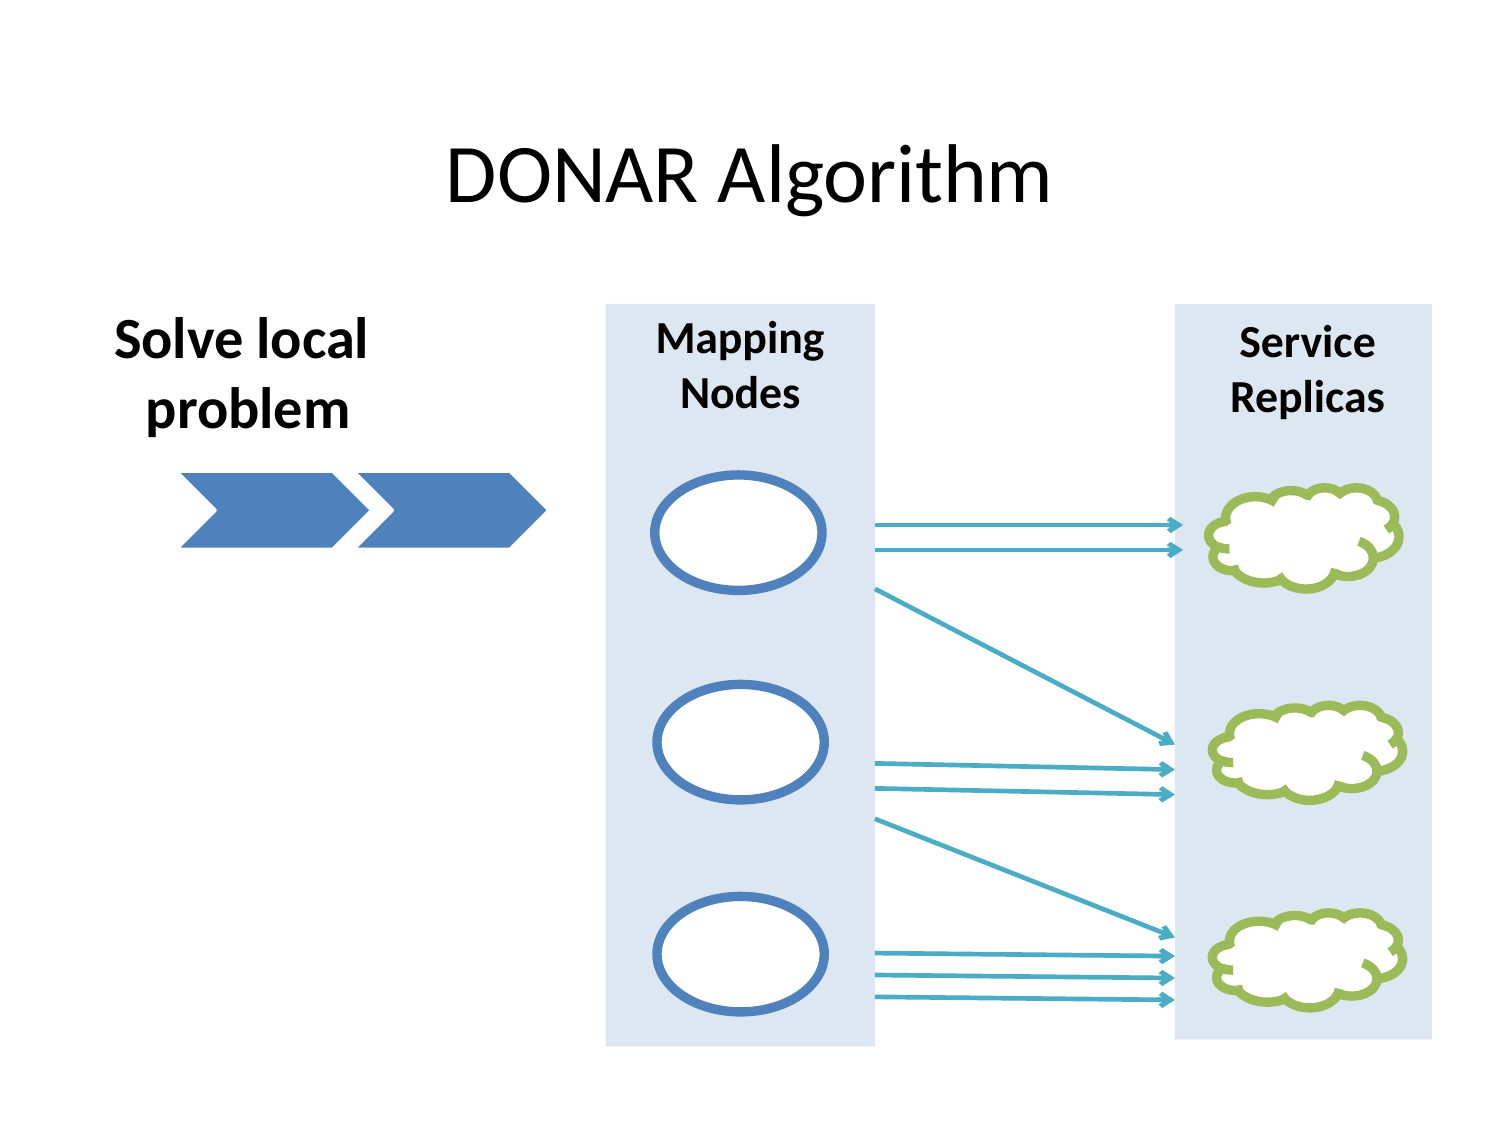

# DONAR Algorithm
Solve local
problem
Mapping
Nodes

Service
Replicas